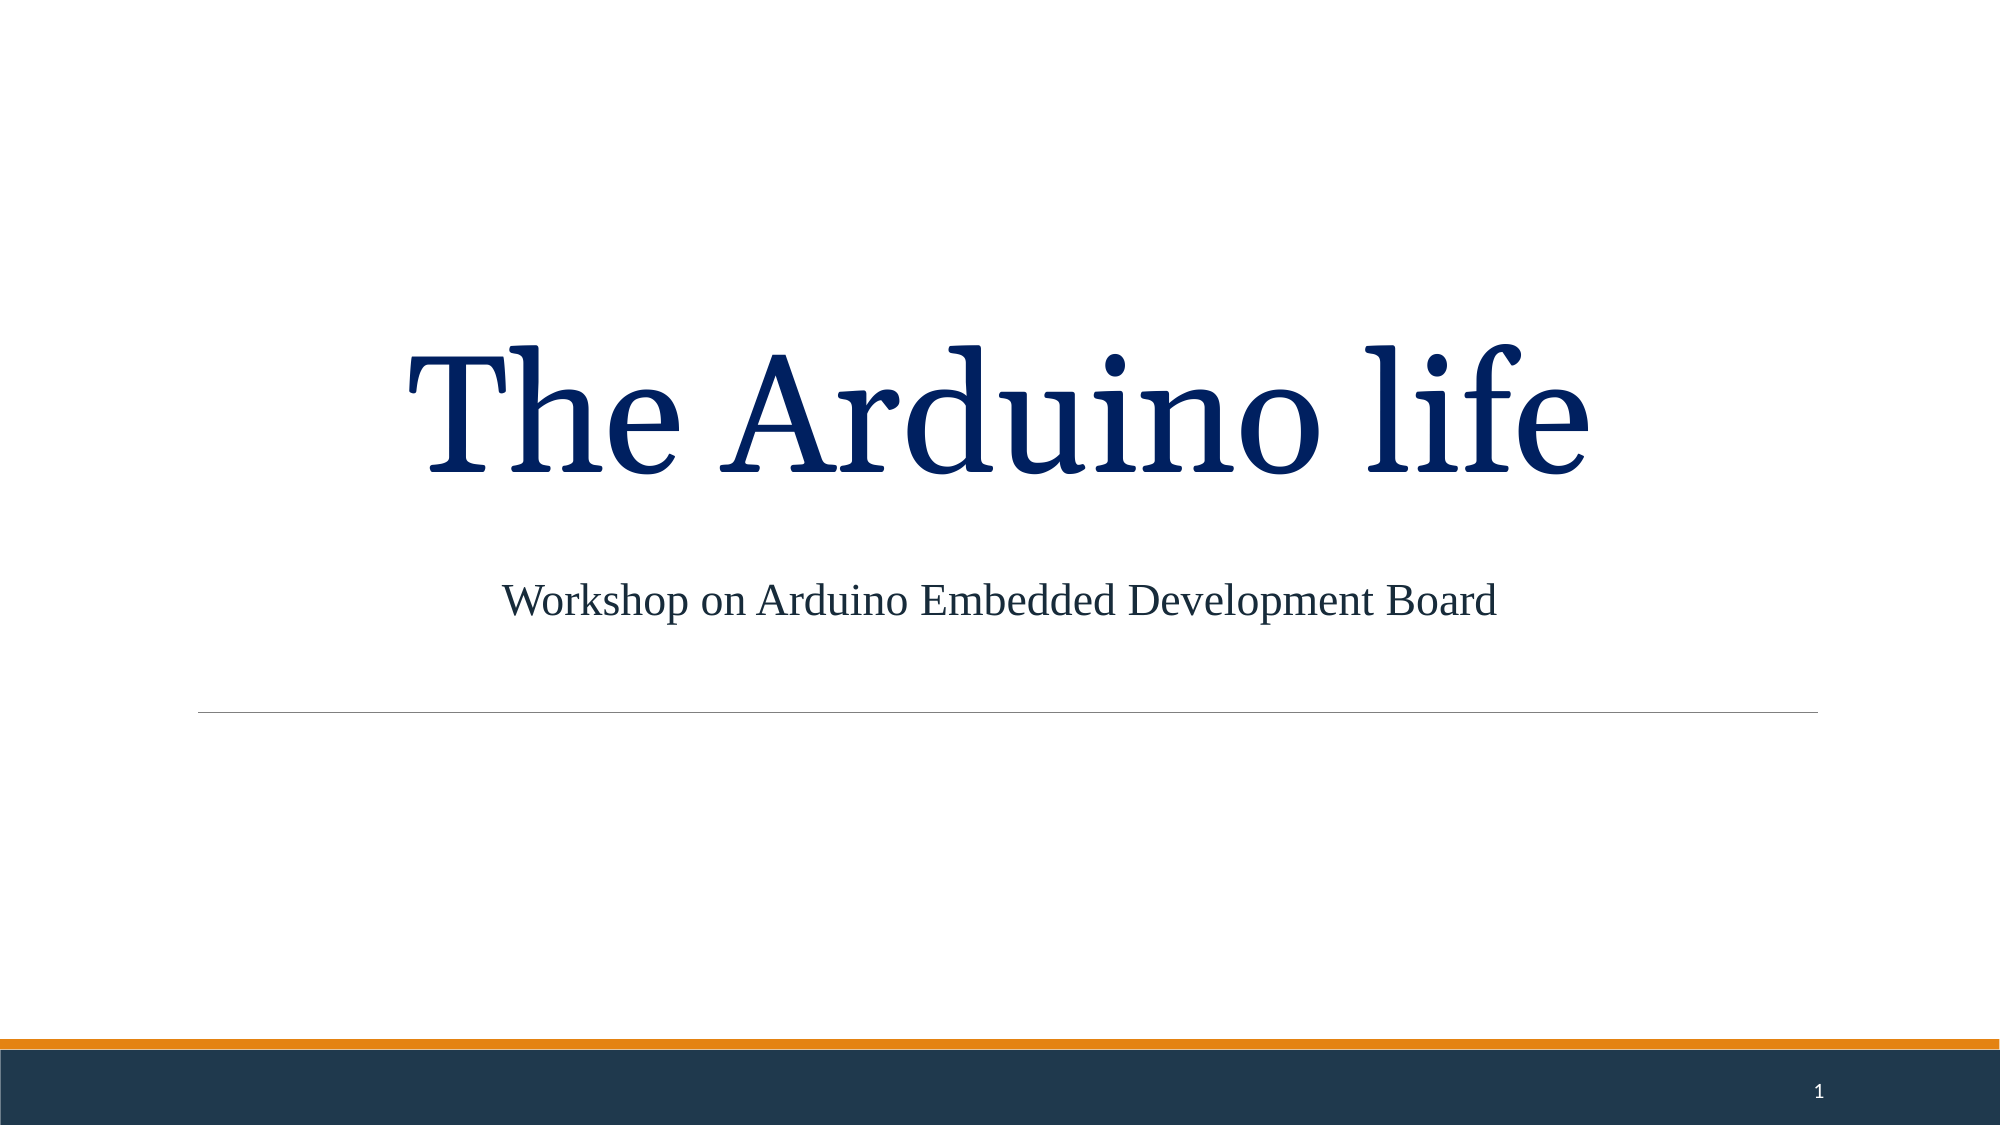

# The Arduino life
Workshop on Arduino Embedded Development Board
1